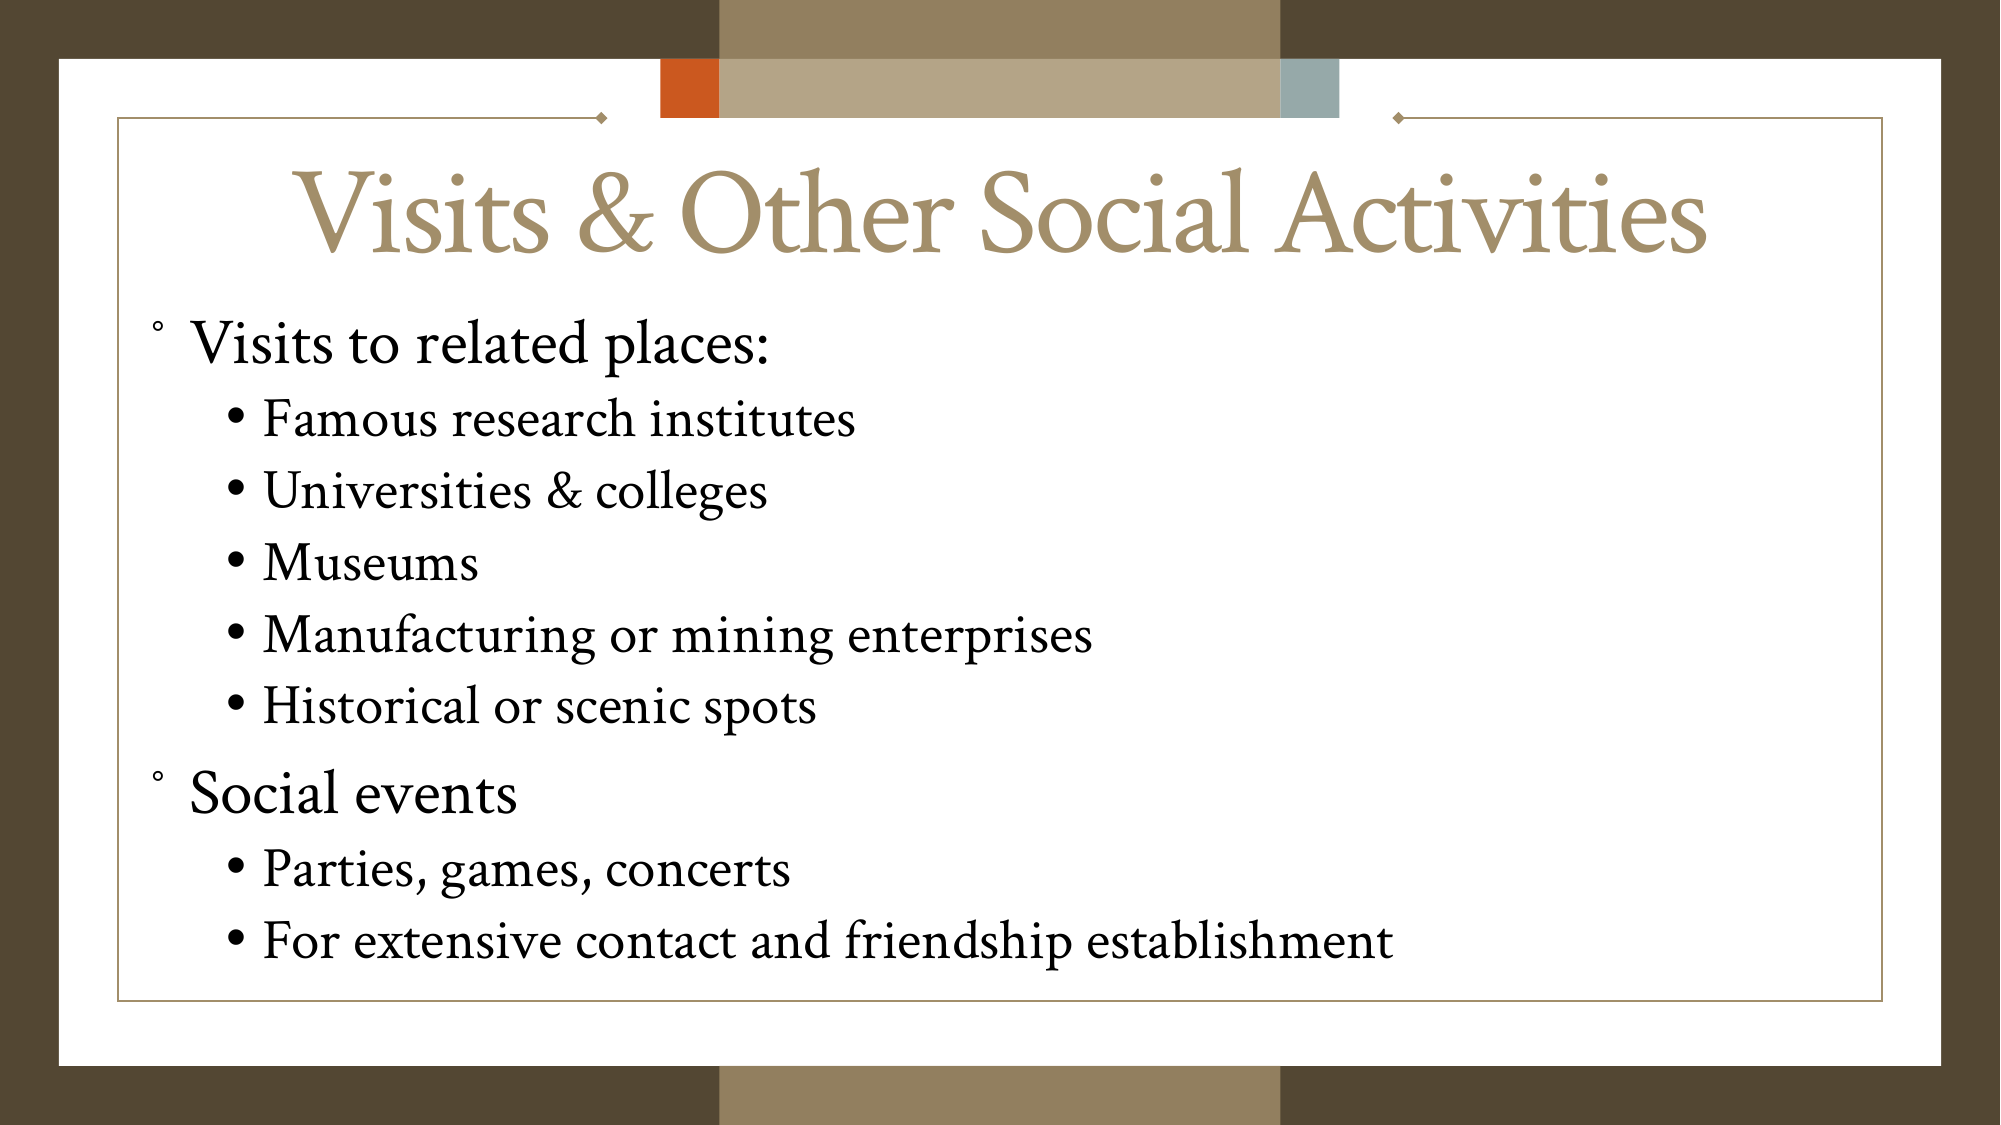

# Visits & Other Social Activities
Visits to related places:
Famous research institutes
Universities & colleges
Museums
Manufacturing or mining enterprises
Historical or scenic spots
Social events
Parties, games, concerts
For extensive contact and friendship establishment